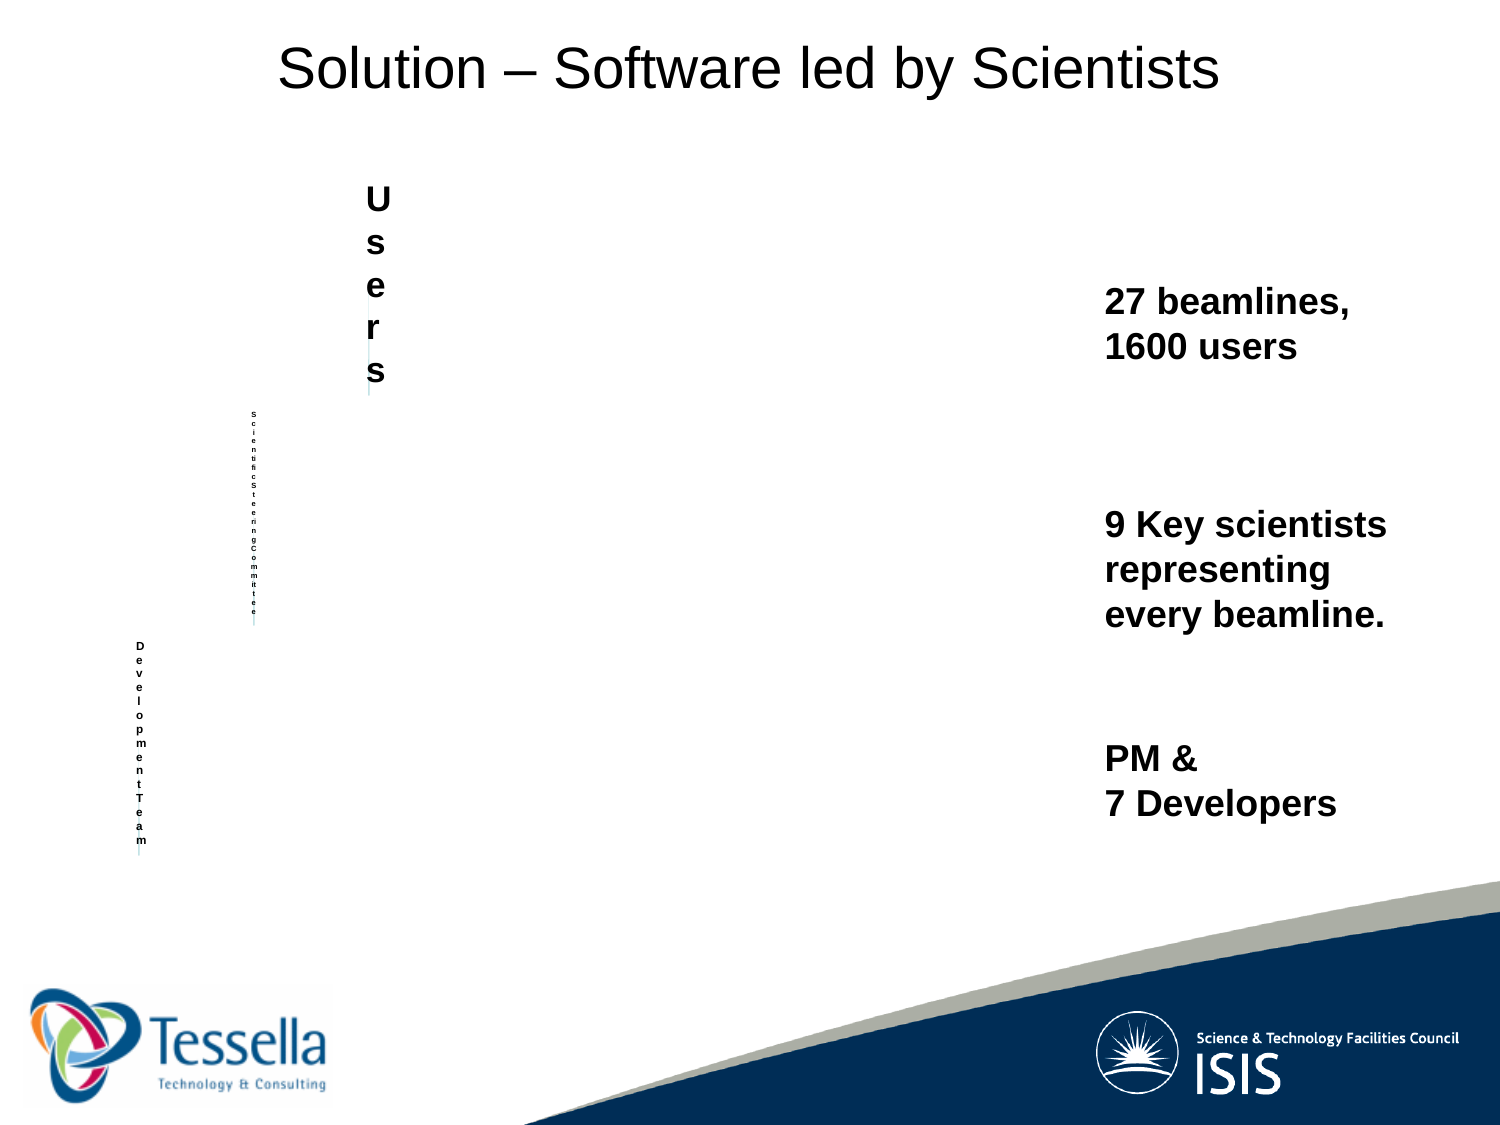

# Solution – Software led by Scientists
Users
Scientific Steering Committee
Development Team
27 beamlines, 1600 users
9 Key scientists representing every beamline.
PM &
7 Developers